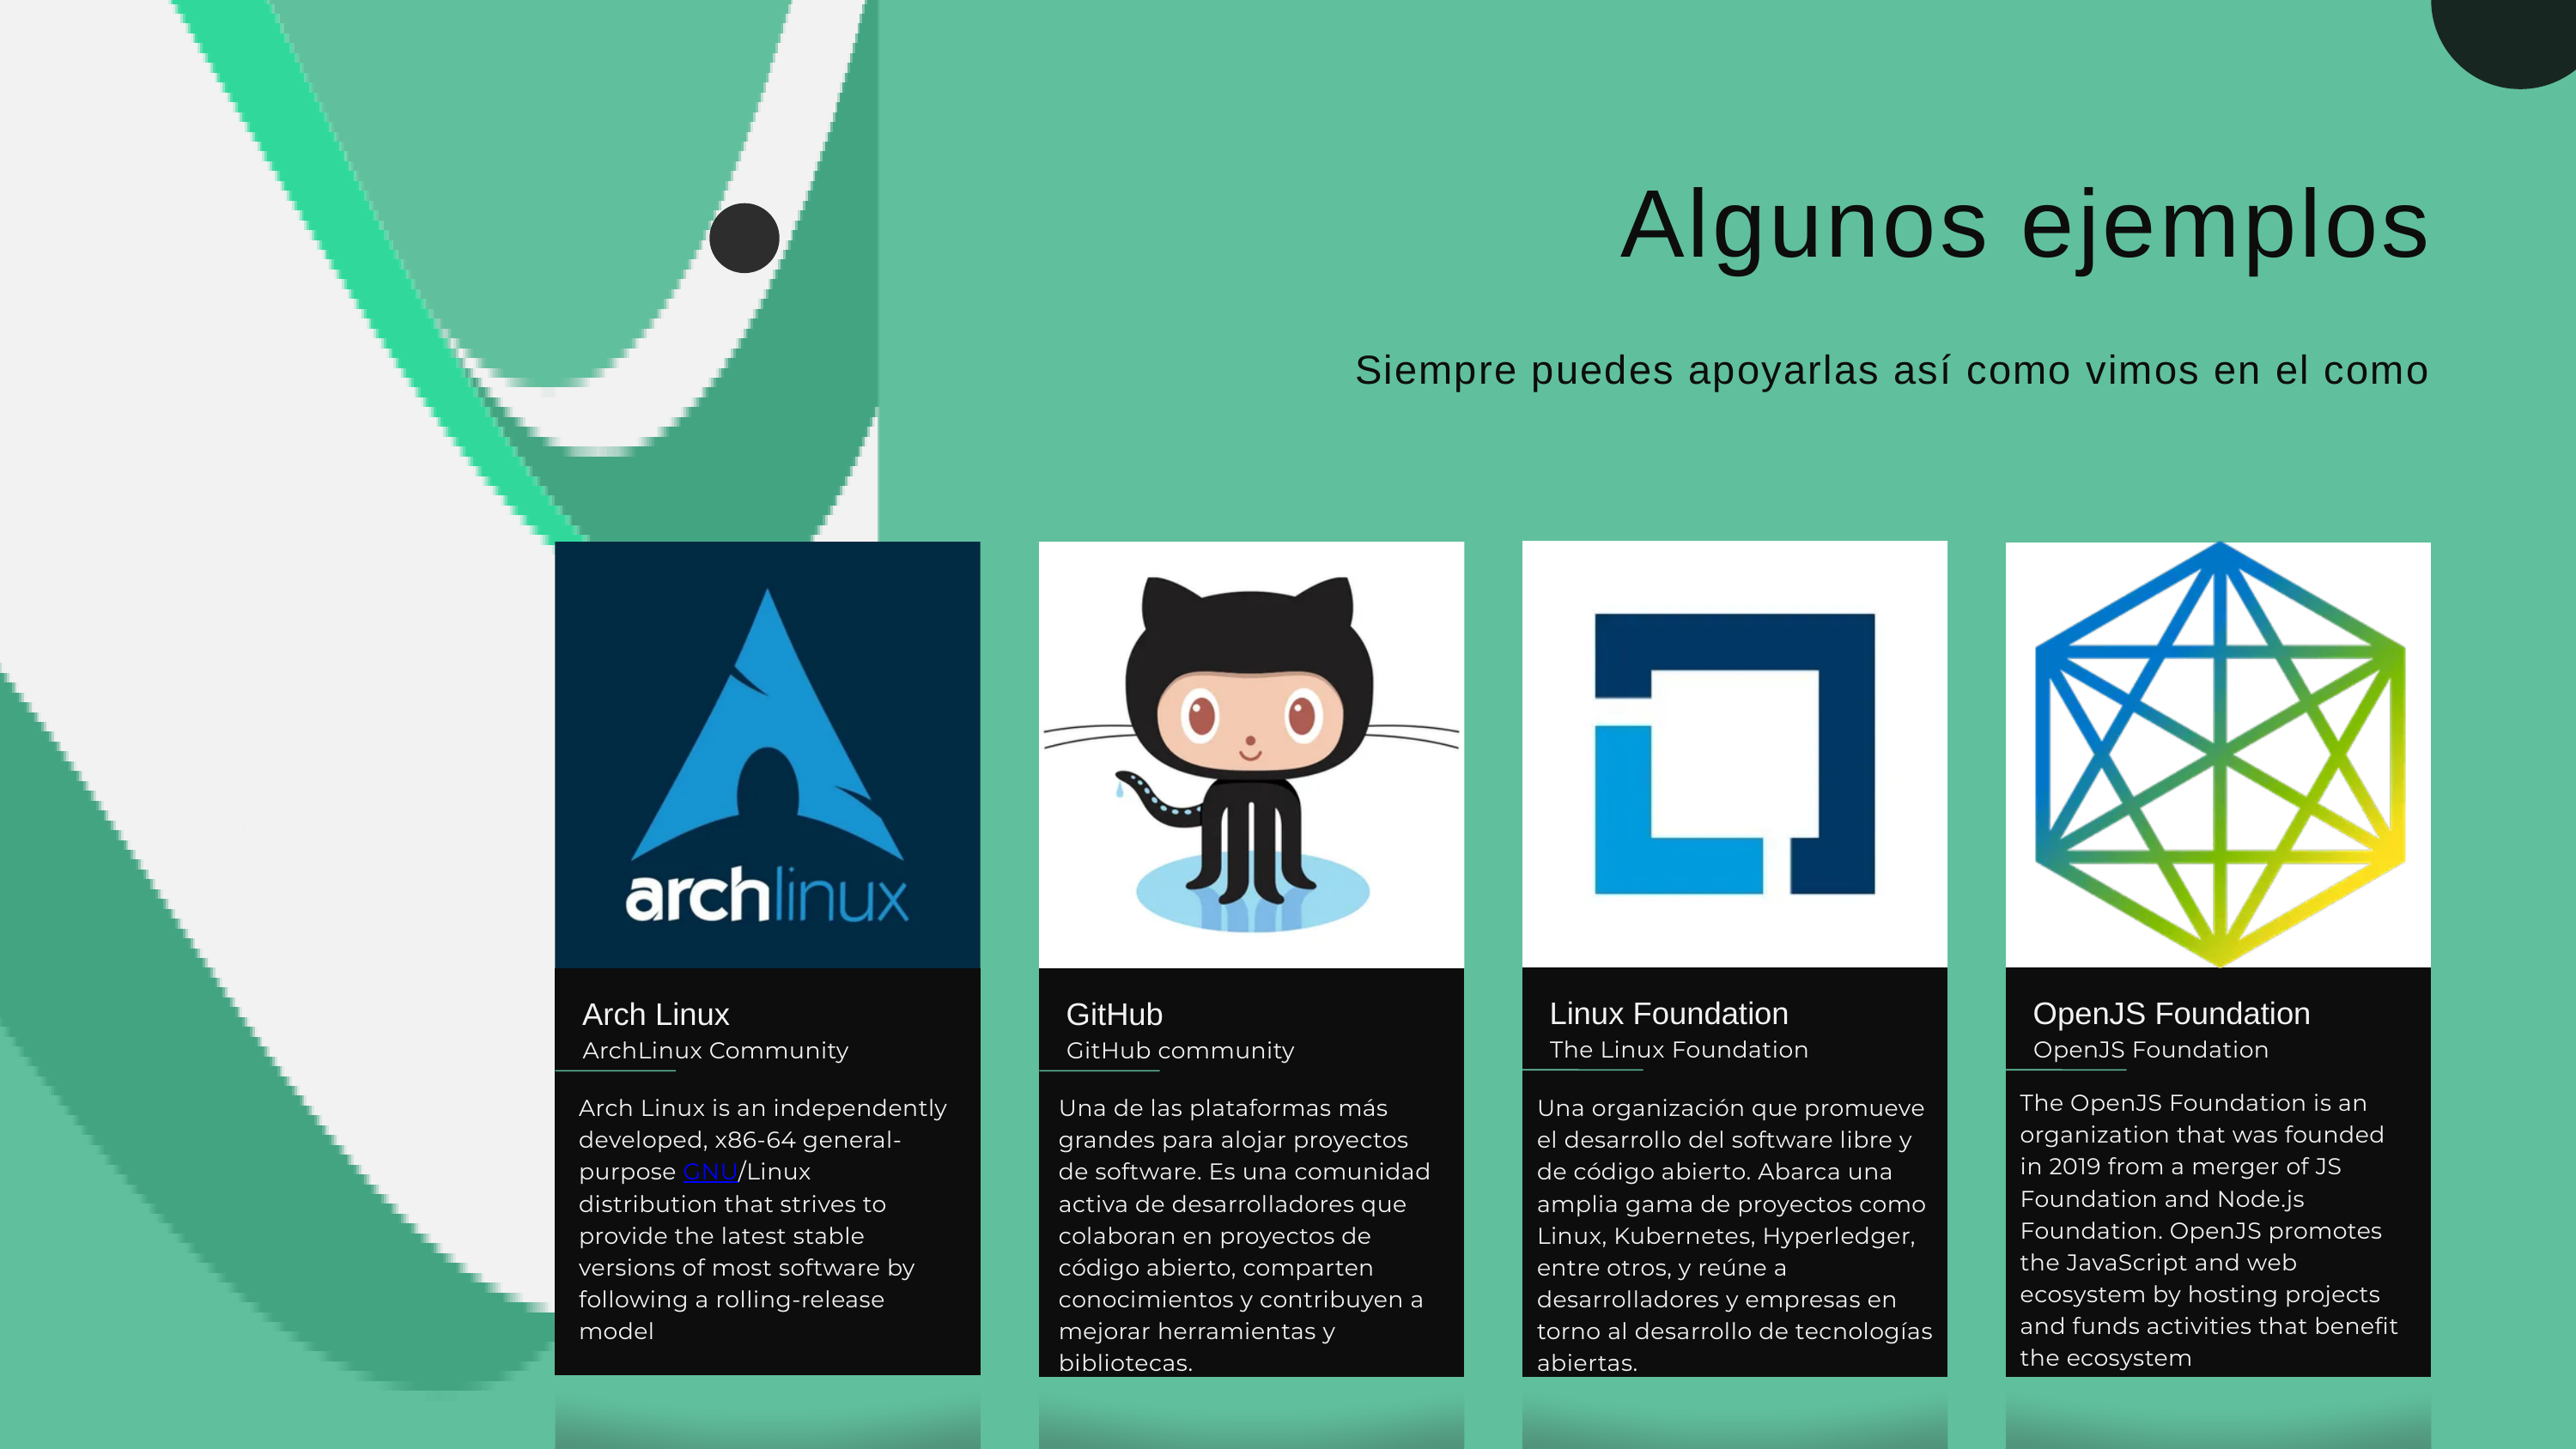

Algunos ejemplos

Siempre puedes apoyarlas así como vimos en el como

Linux Foundation
OpenJS Foundation
Arch Linux
GitHub
The Linux Foundation
OpenJS Foundation
ArchLinux Community
GitHub community

The OpenJS Foundation is an organization that was founded in 2019 from a merger of JS Foundation and Node.js Foundation. OpenJS promotes the JavaScript and web ecosystem by hosting projects and funds activities that benefit the ecosystem
Arch Linux is an independently developed, x86-64 general-purpose GNU/Linux distribution that strives to provide the latest stable versions of most software by following a rolling-release model
Una de las plataformas más grandes para alojar proyectos de software. Es una comunidad activa de desarrolladores que colaboran en proyectos de código abierto, comparten conocimientos y contribuyen a mejorar herramientas y bibliotecas.
Una organización que promueve el desarrollo del software libre y de código abierto. Abarca una amplia gama de proyectos como Linux, Kubernetes, Hyperledger, entre otros, y reúne a desarrolladores y empresas en torno al desarrollo de tecnologías abiertas.